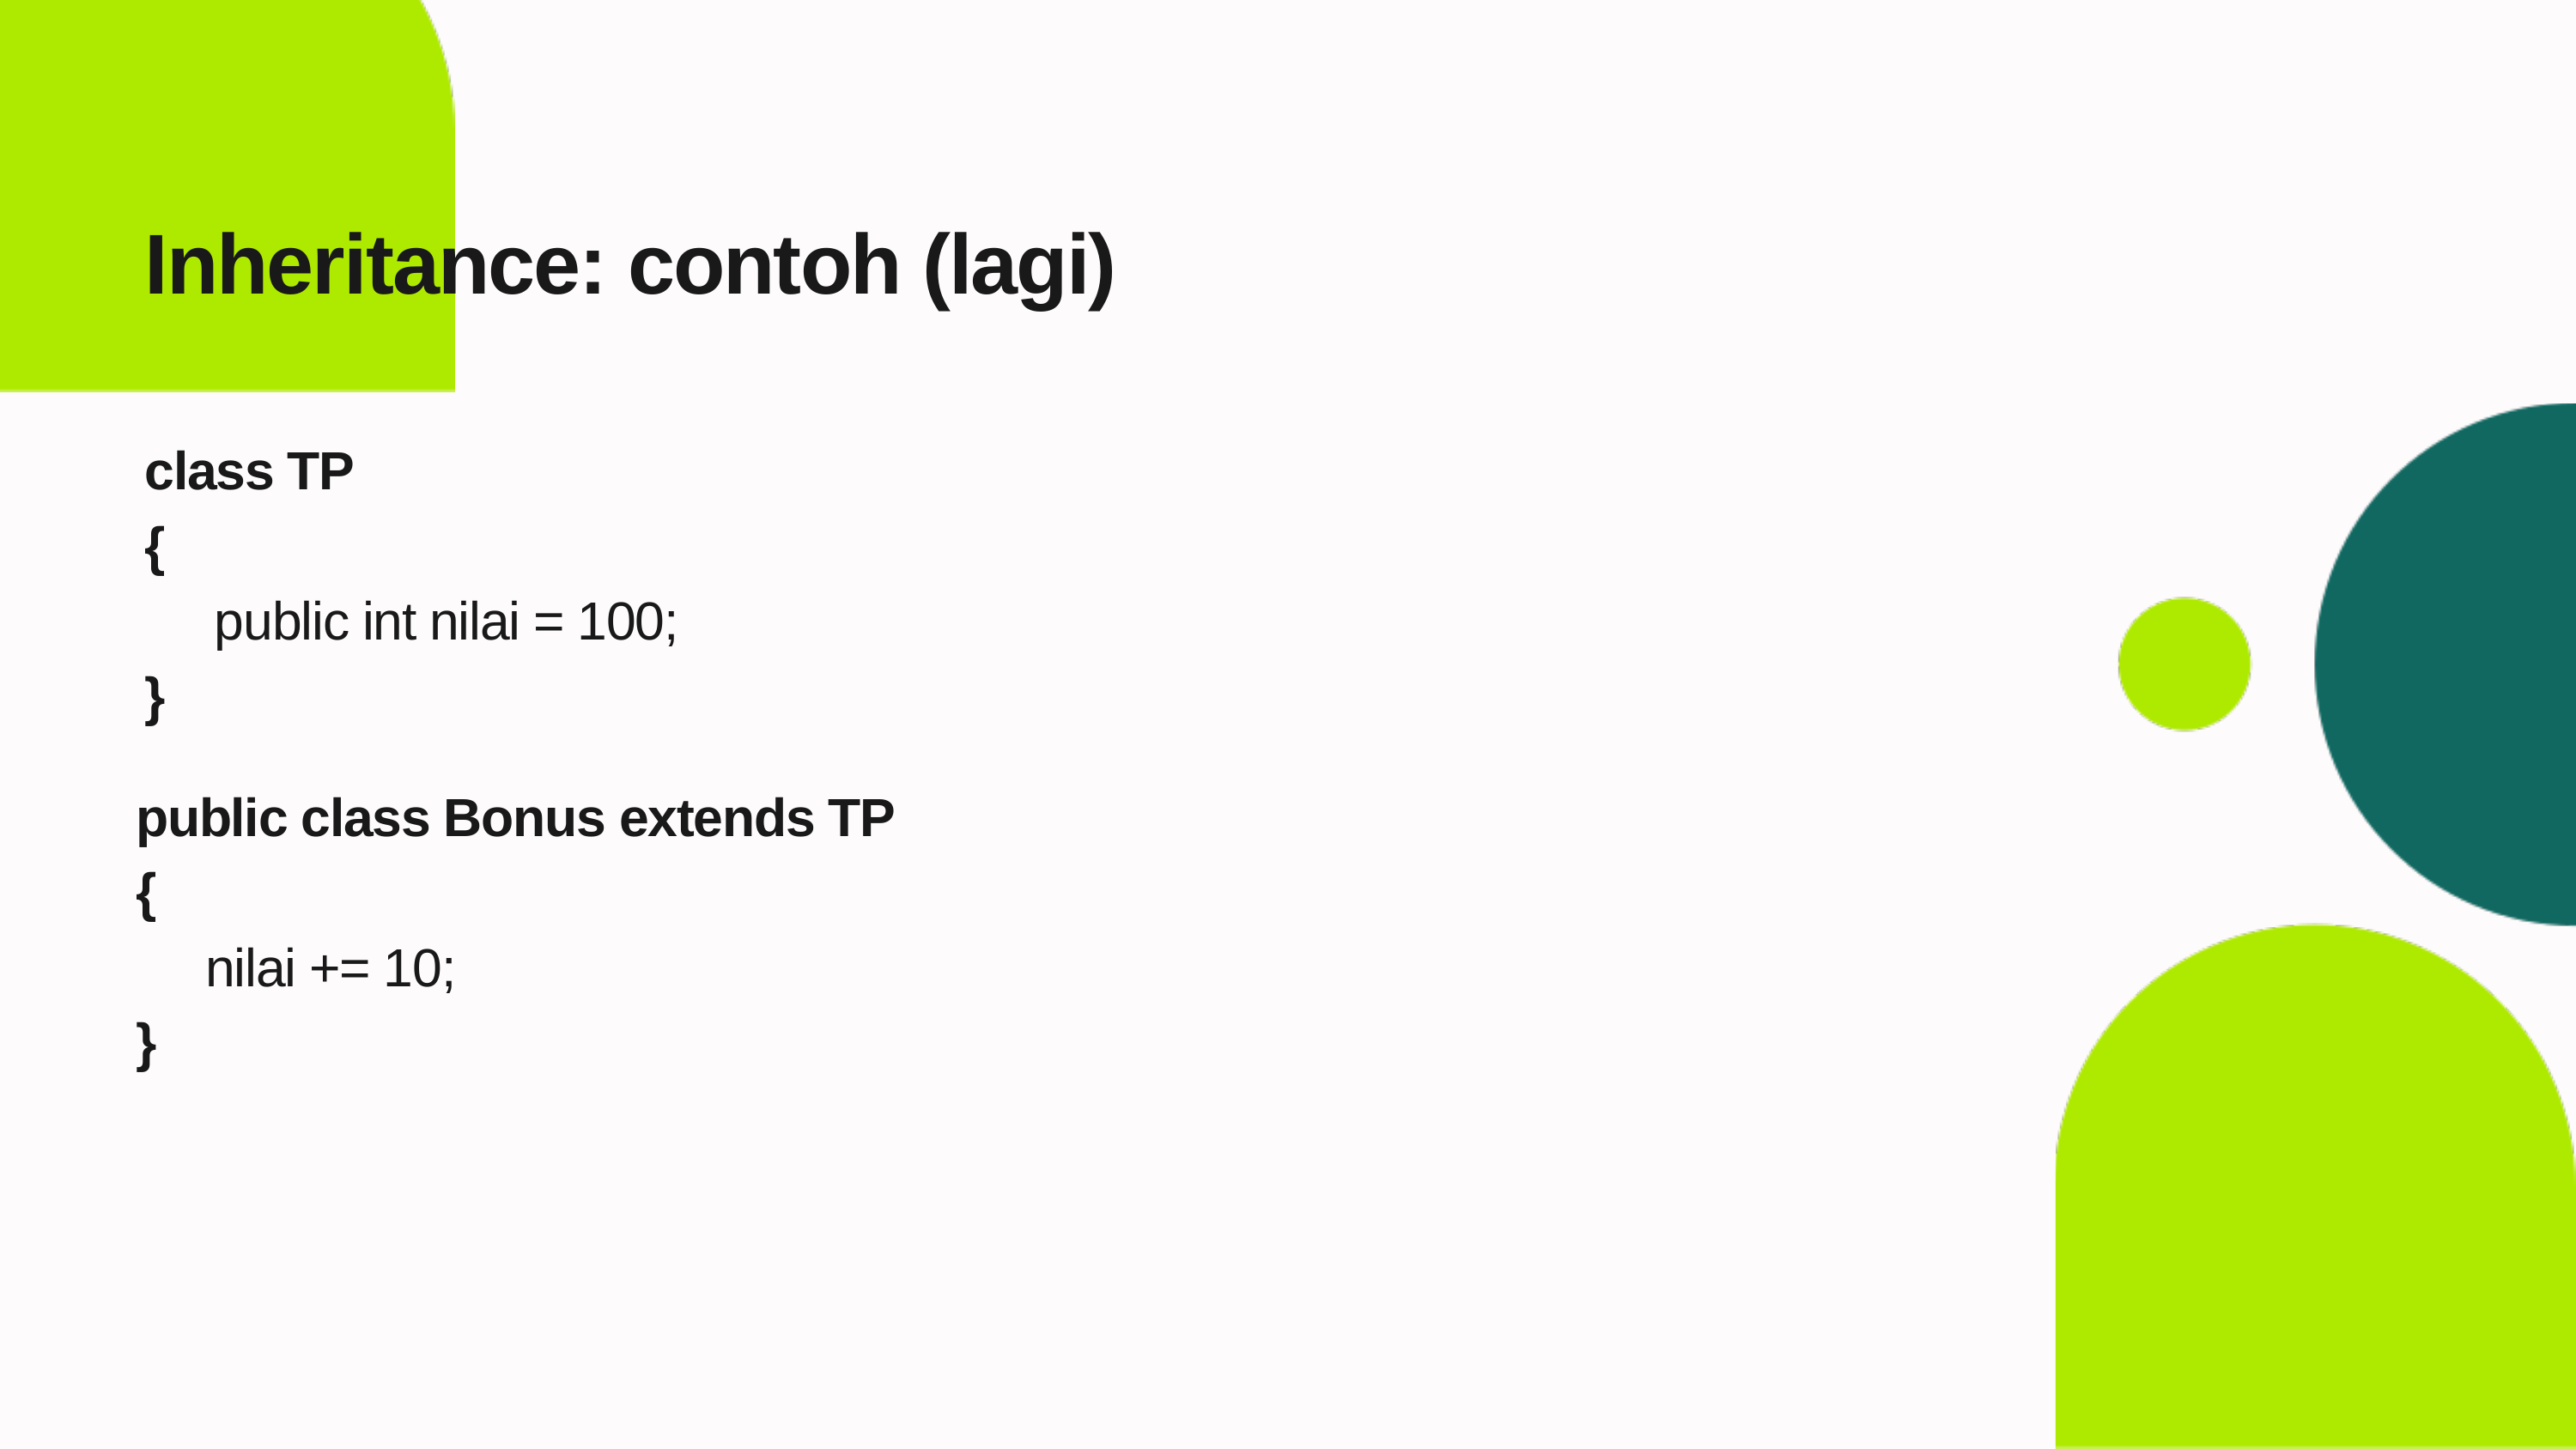

Inheritance: contoh (lagi)

class TP
{
     public int nilai = 100;
}
public class Bonus extends TP
{
     nilai += 10;
}